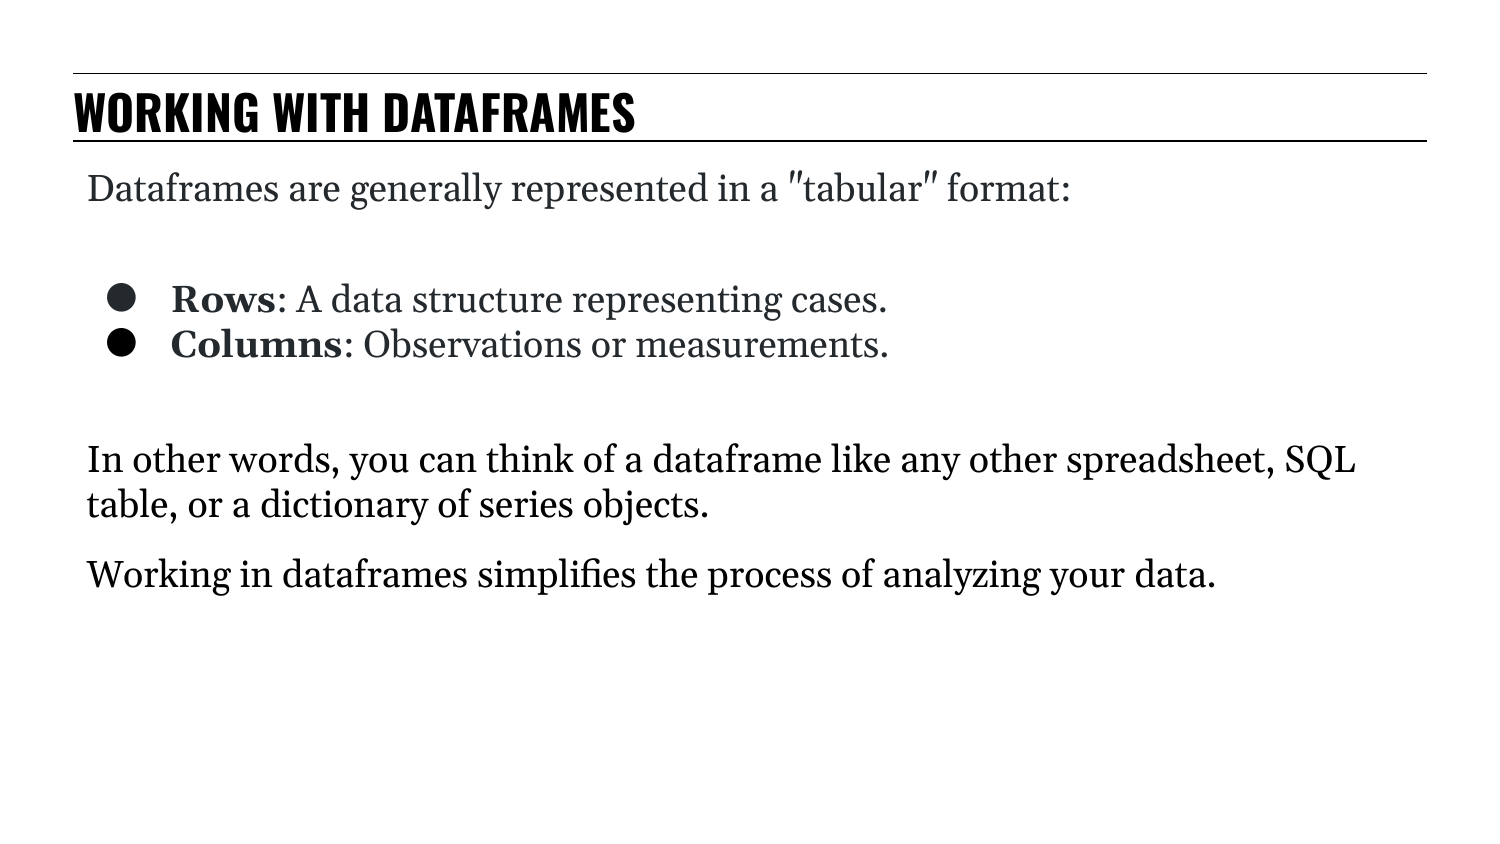

WORKING WITH DATAFRAMES
Dataframes are generally represented in a "tabular" format:
 Rows: A data structure representing cases.
 Columns: Observations or measurements.
In other words, you can think of a dataframe like any other spreadsheet, SQL table, or a dictionary of series objects.
Working in dataframes simplifies the process of analyzing your data.